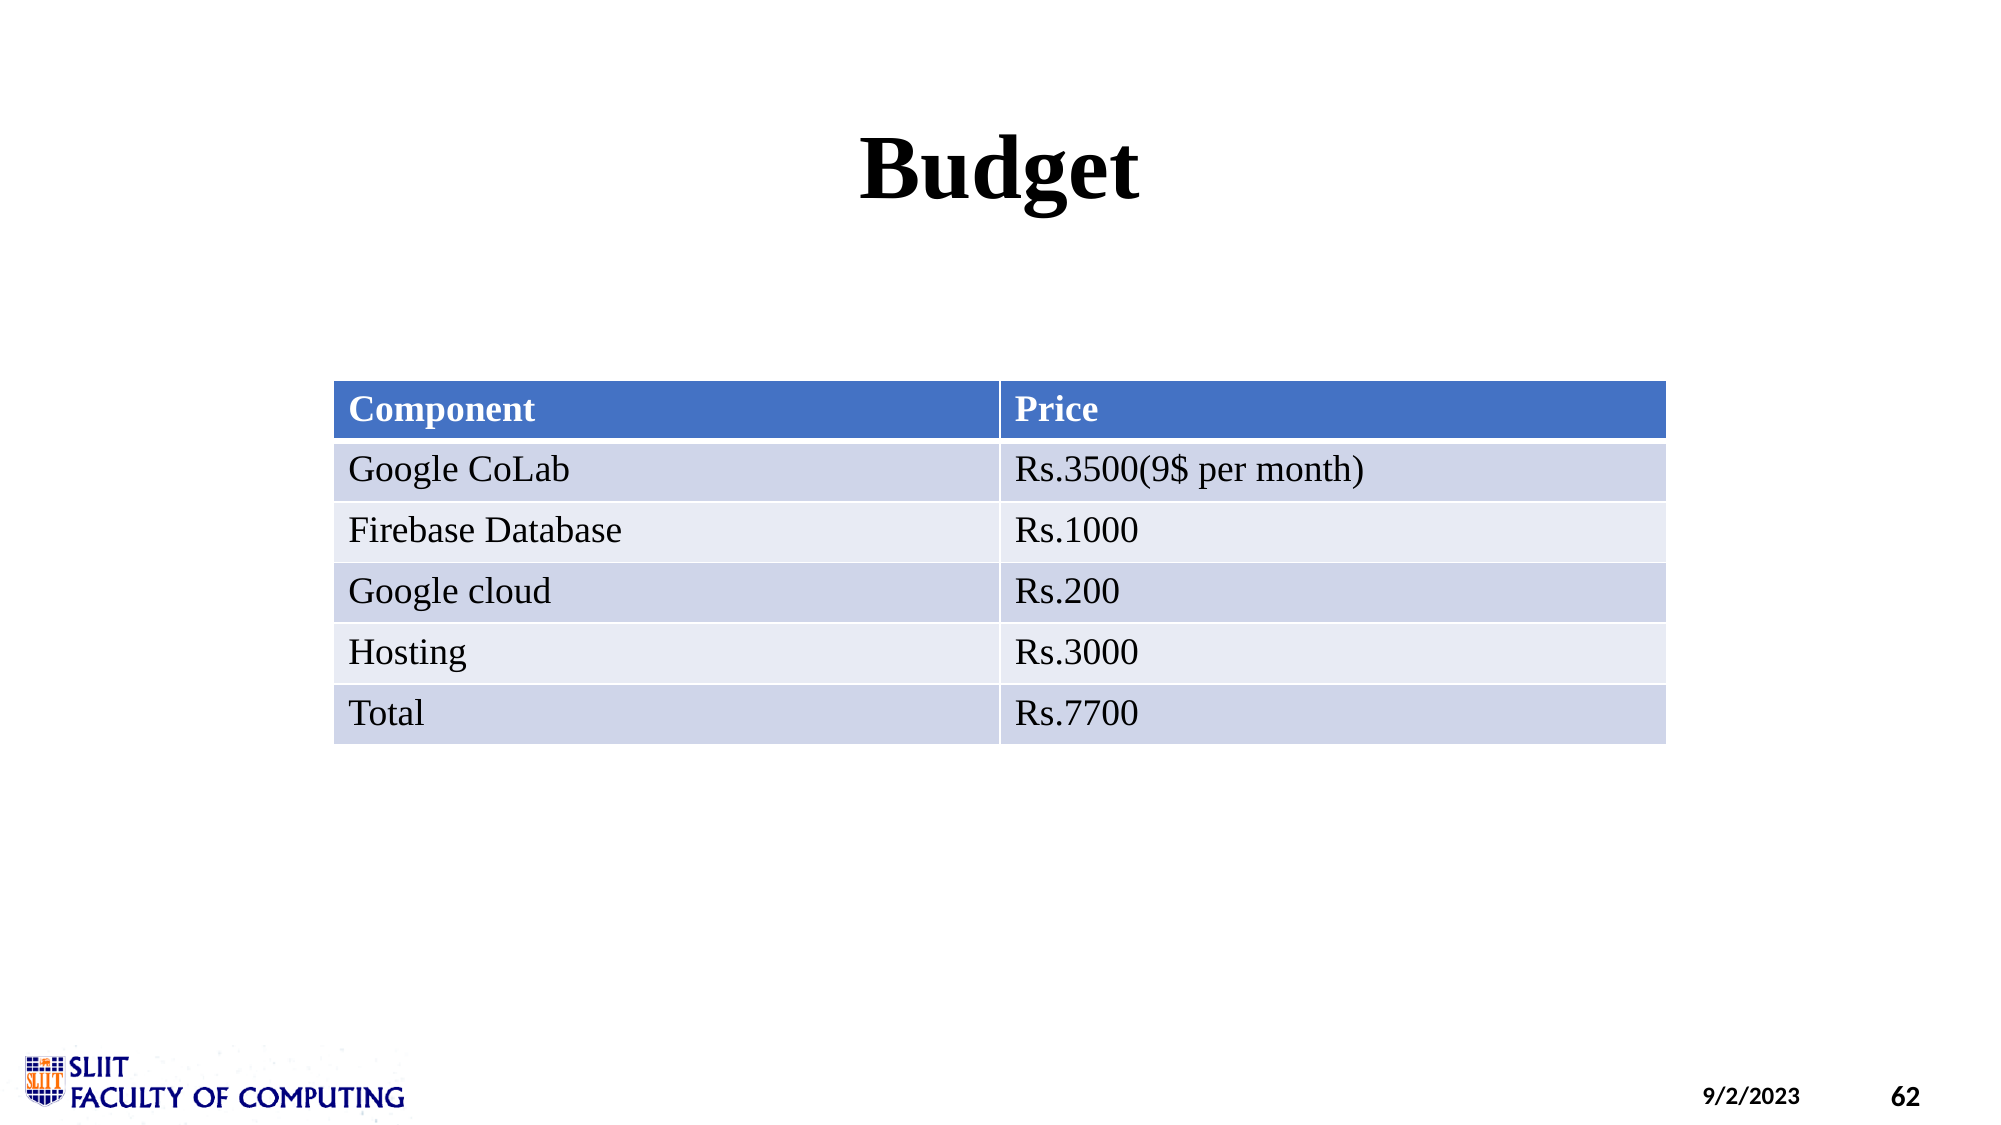

# Budget
Components
Price

| Component | Price |
| --- | --- |
| Google CoLab | Rs.3500(9$ per month) |
| Firebase Database | Rs.1000 |
| Google cloud | Rs.200 |
| Hosting | Rs.3000 |
| Total | Rs.7700 |